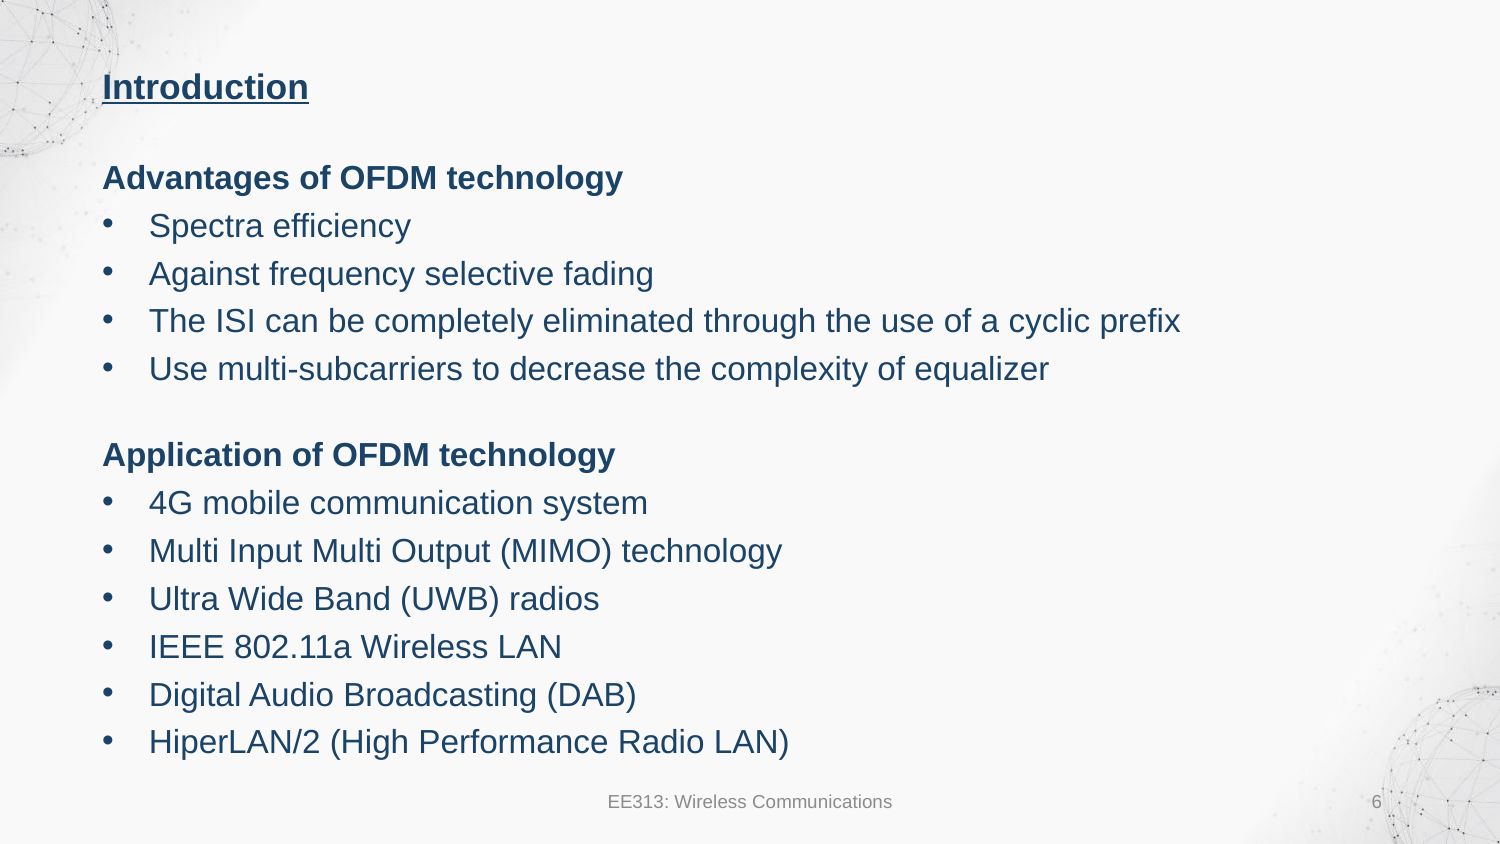

Introduction
Advantages of OFDM technology
Spectra efficiency
Against frequency selective fading
The ISI can be completely eliminated through the use of a cyclic prefix
Use multi-subcarriers to decrease the complexity of equalizer
Application of OFDM technology
4G mobile communication system
Multi Input Multi Output (MIMO) technology
Ultra Wide Band (UWB) radios
IEEE 802.11a Wireless LAN
Digital Audio Broadcasting (DAB)
HiperLAN/2 (High Performance Radio LAN)
EE313: Wireless Communications
6